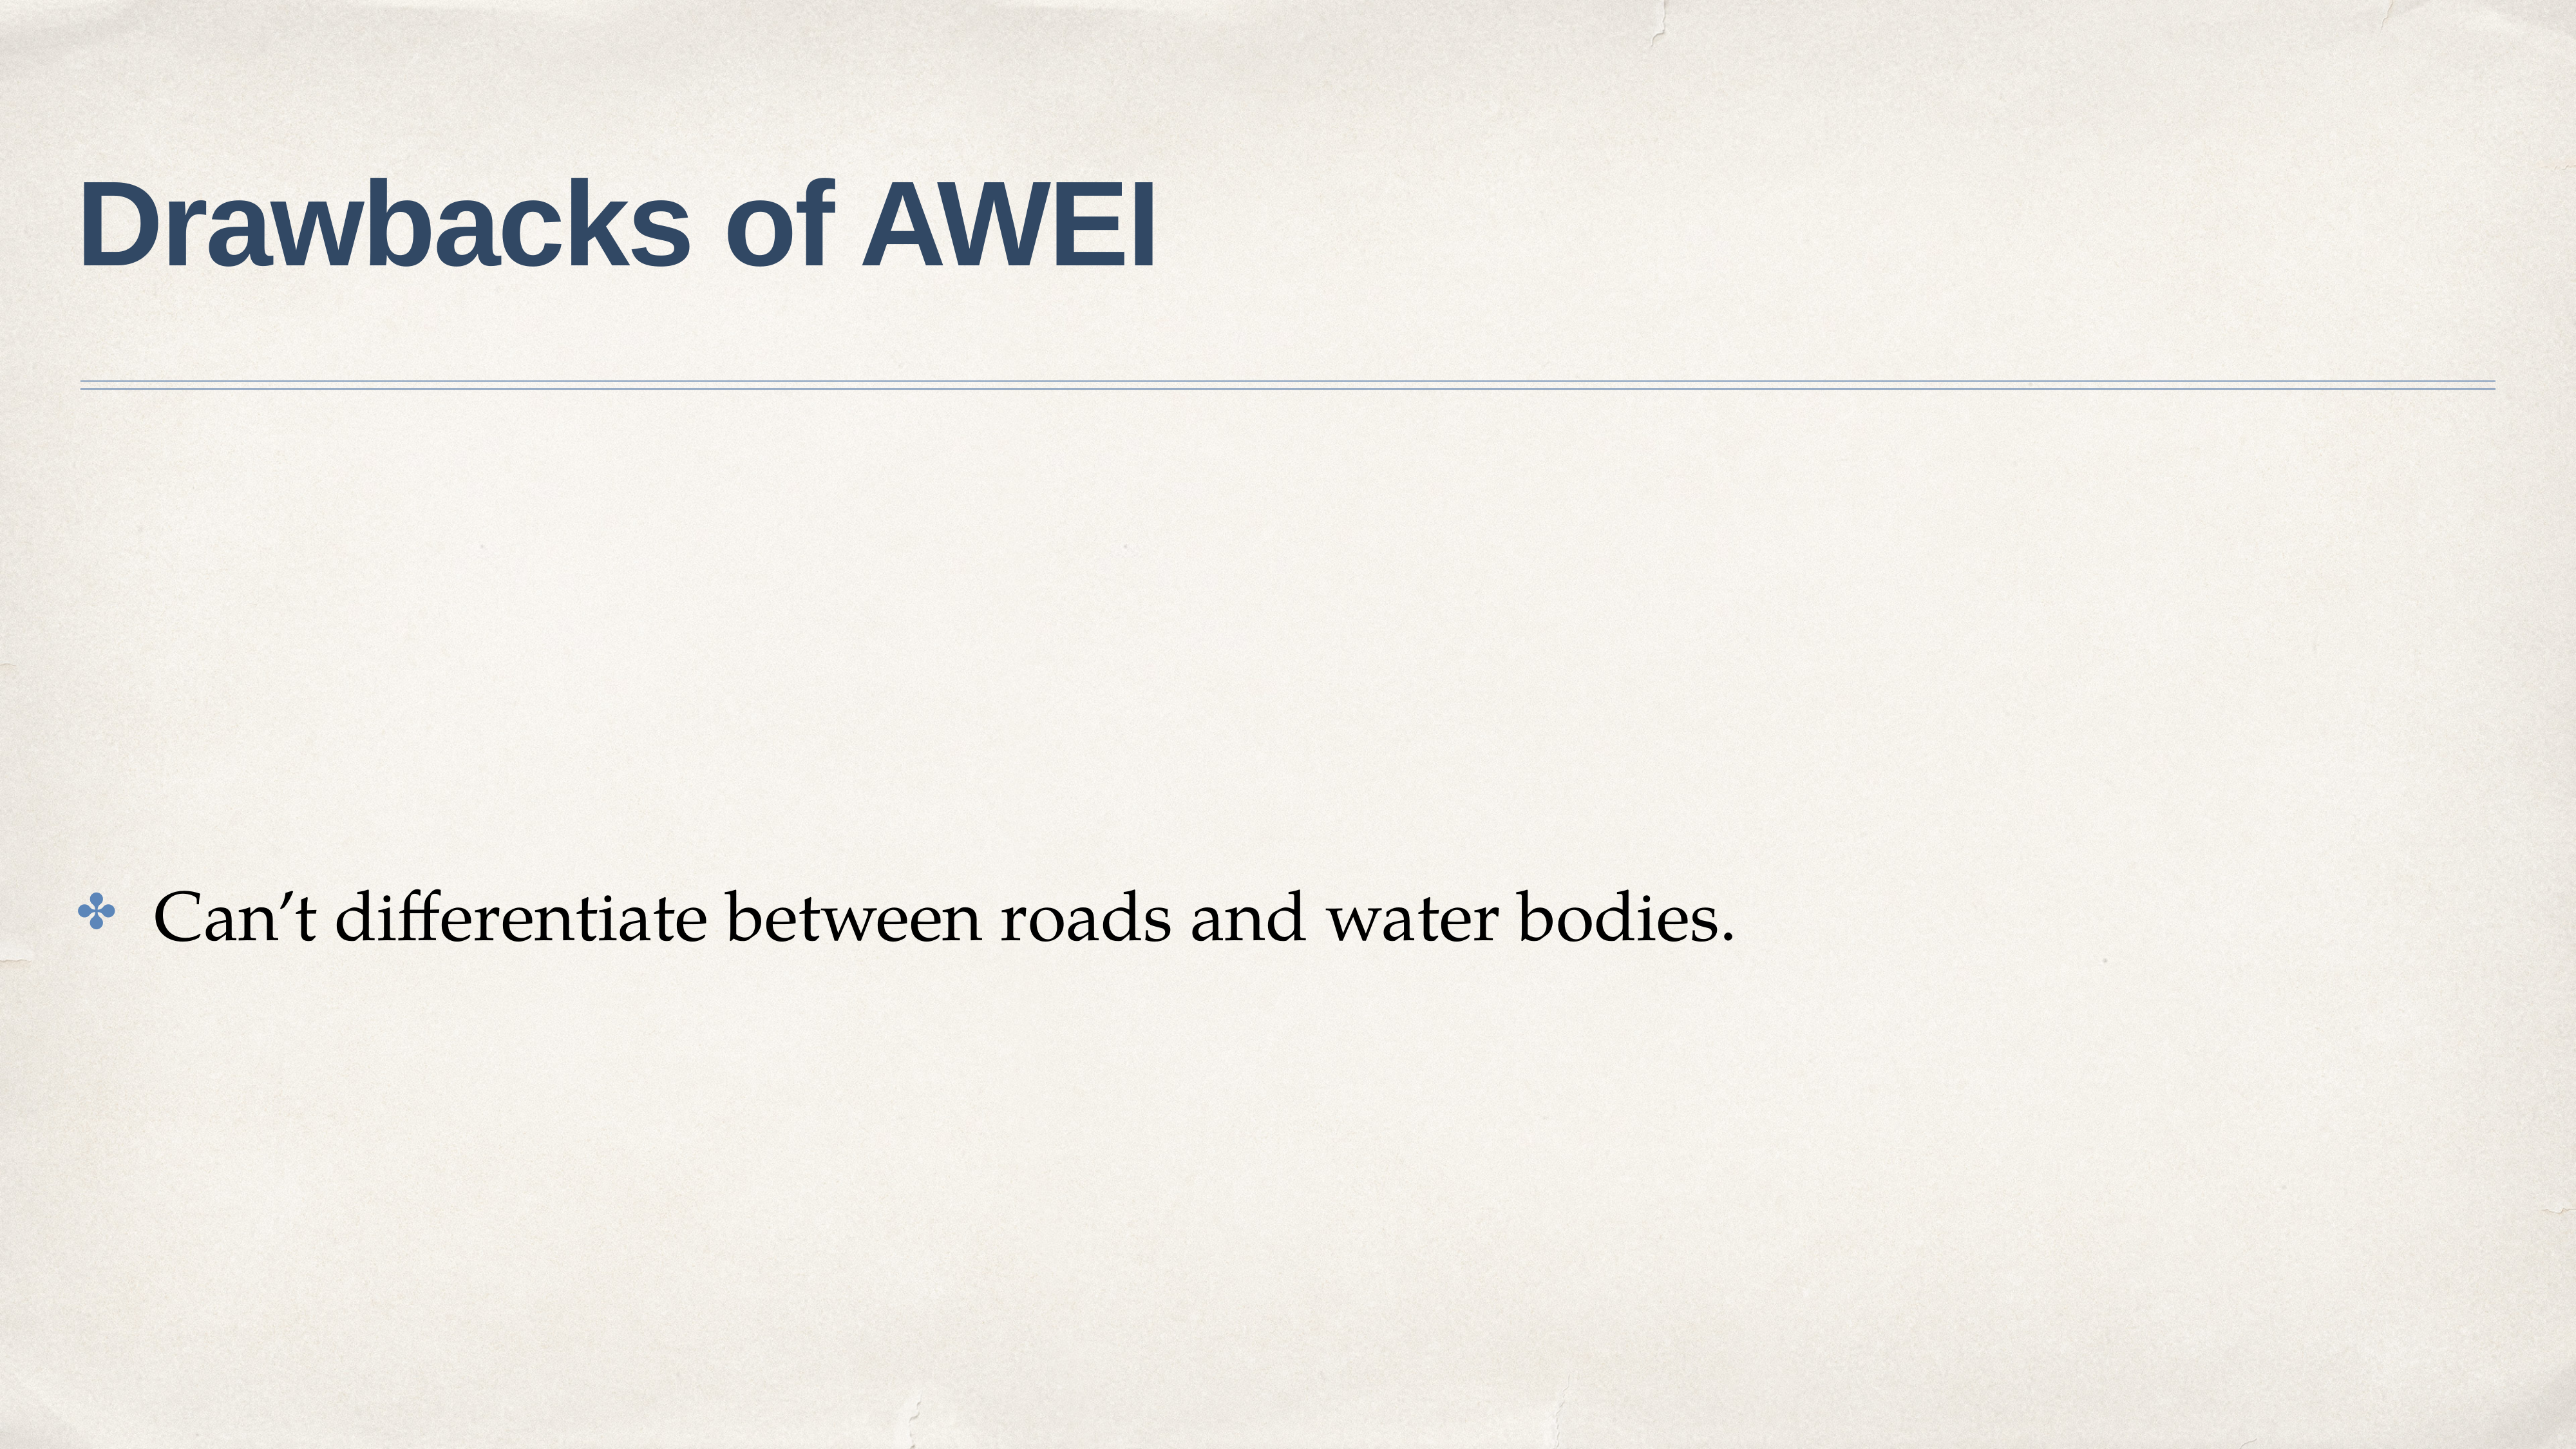

# Drawbacks of AWEI
Can’t differentiate between roads and water bodies.